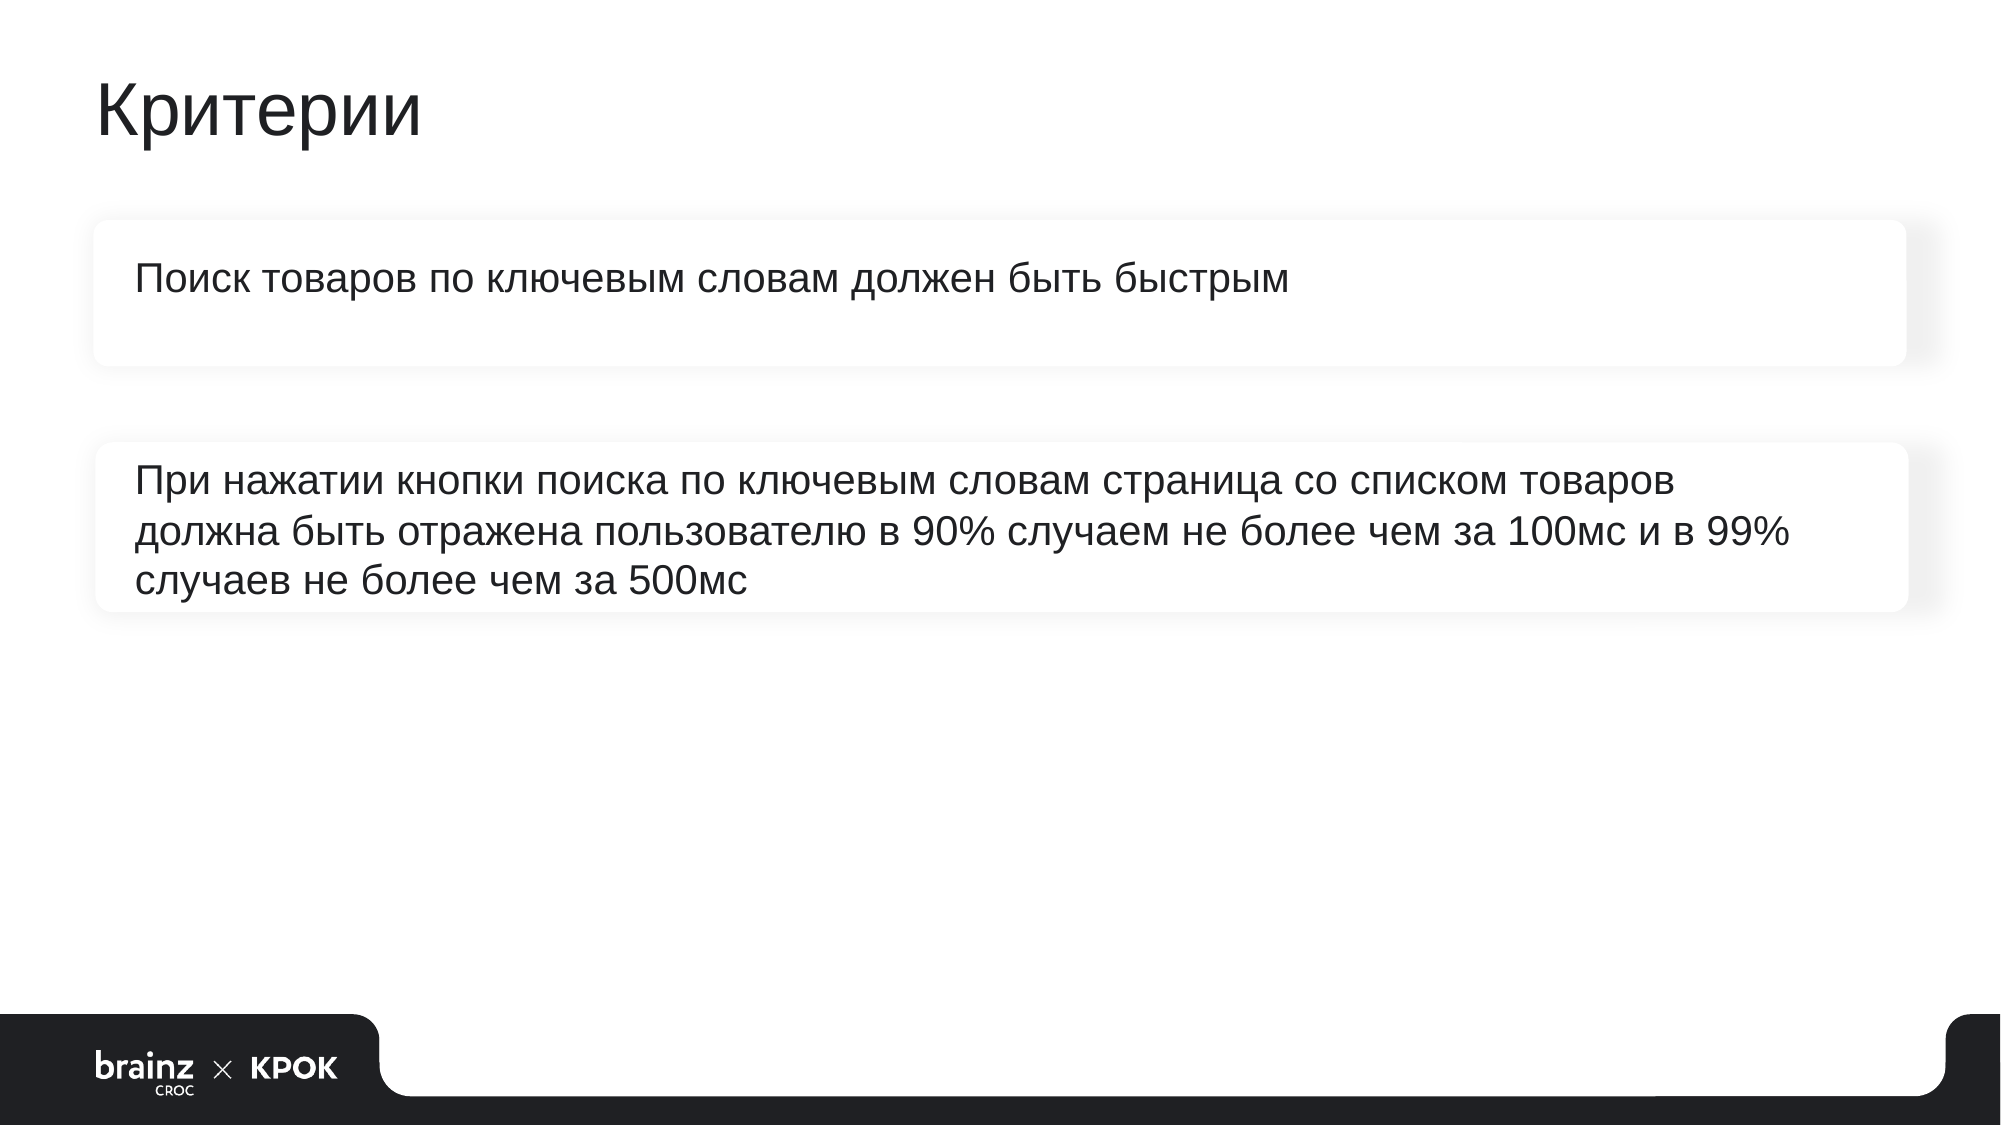

# Критерии

Поиск товаров по ключевым словам должен быть быстрым

При нажатии кнопки поиска по ключевым словам страница со списком товаров должна быть отражена пользователю в 90% случаем не более чем за 100мс и в 99% случаев не более чем за 500мс